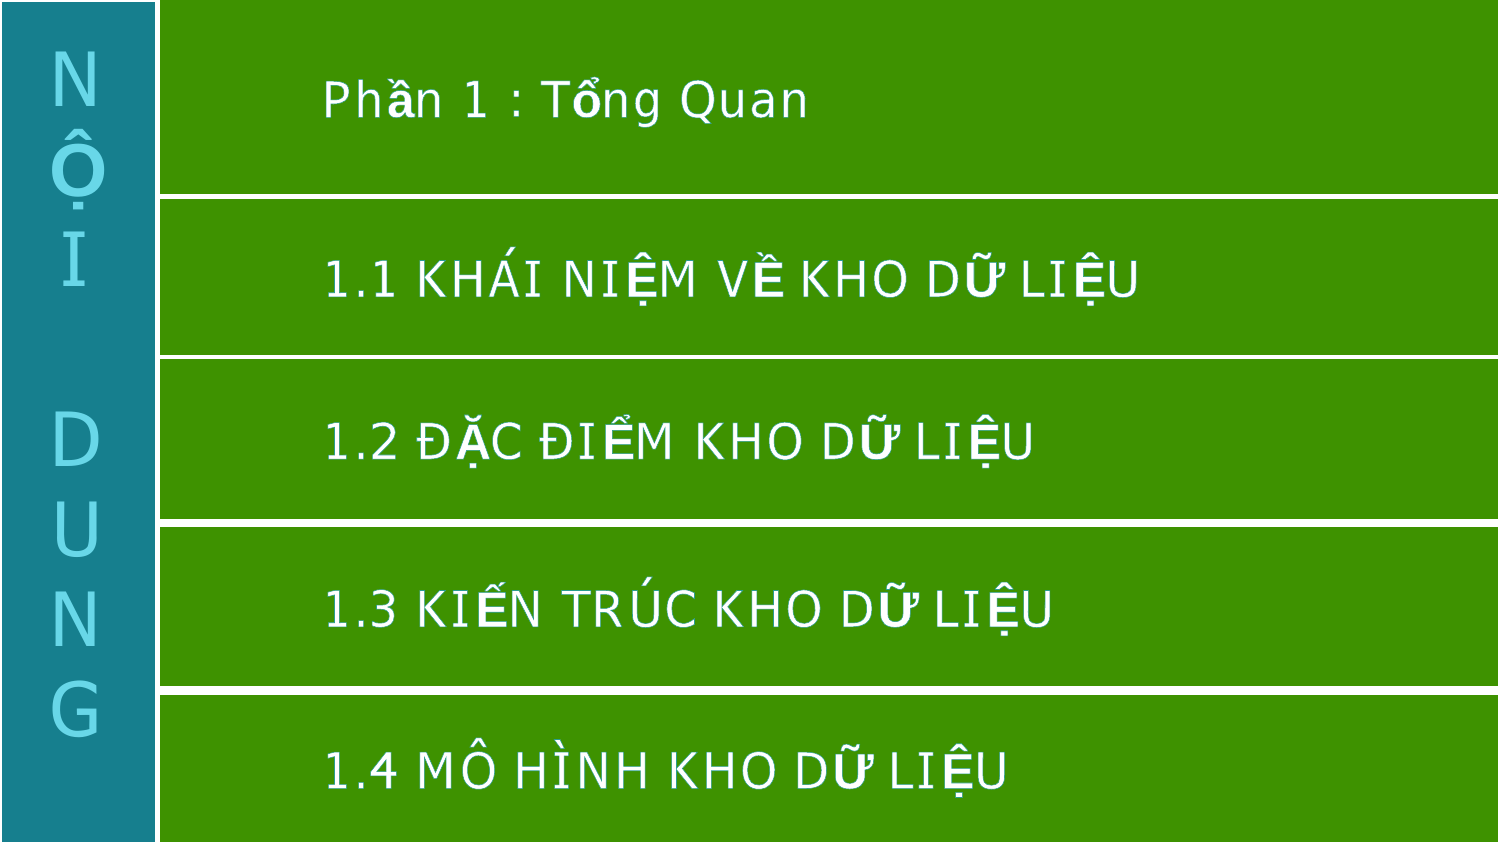

N
Ộ
I

D
U
N
G

	Phần 1 : Tổng Quan
	1.1 KHÁI NIỆM VỀ KHO DỮ LIỆU
	1.2 ĐẶC ĐIỂM KHO DỮ LIỆU
	1.3 KIẾN TRÚC KHO DỮ LIỆU
	1.4 MÔ HÌNH KHO DỮ LIỆU